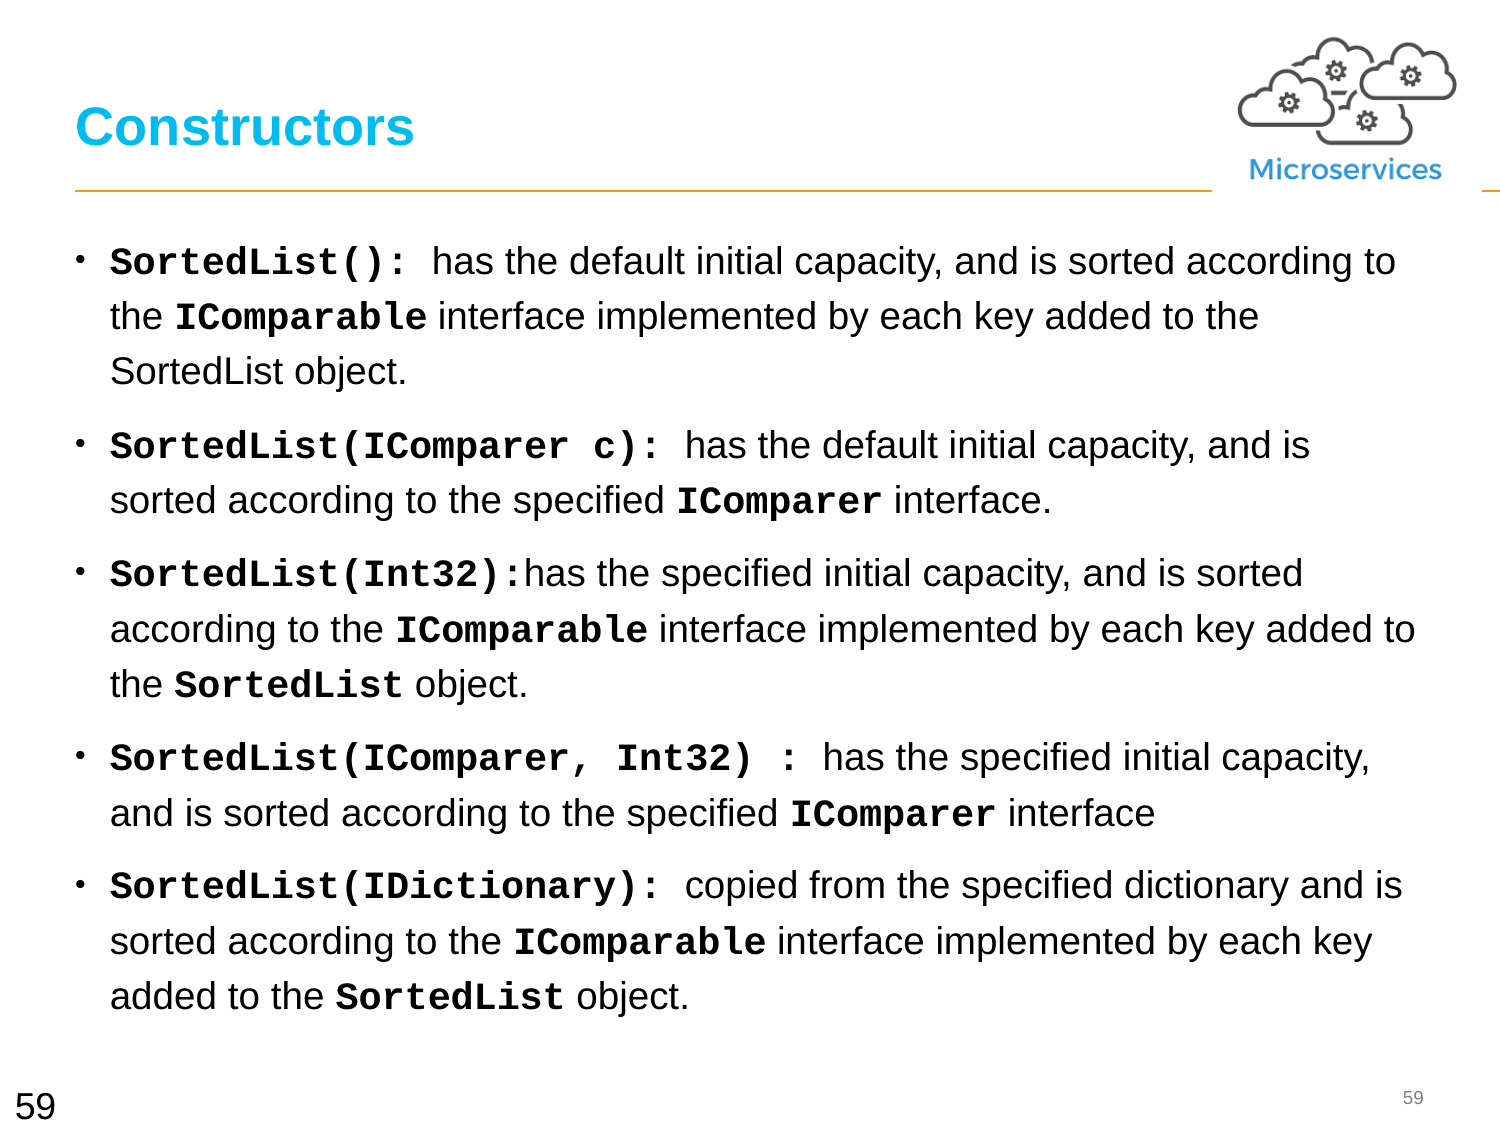

# Constructors
SortedList(): has the default initial capacity, and is sorted according to the IComparable interface implemented by each key added to the SortedList object.
SortedList(IComparer c): has the default initial capacity, and is sorted according to the specified IComparer interface.
SortedList(Int32):has the specified initial capacity, and is sorted according to the IComparable interface implemented by each key added to the SortedList object.
SortedList(IComparer, Int32) : has the specified initial capacity, and is sorted according to the specified IComparer interface
SortedList(IDictionary): copied from the specified dictionary and is sorted according to the IComparable interface implemented by each key added to the SortedList object.

59